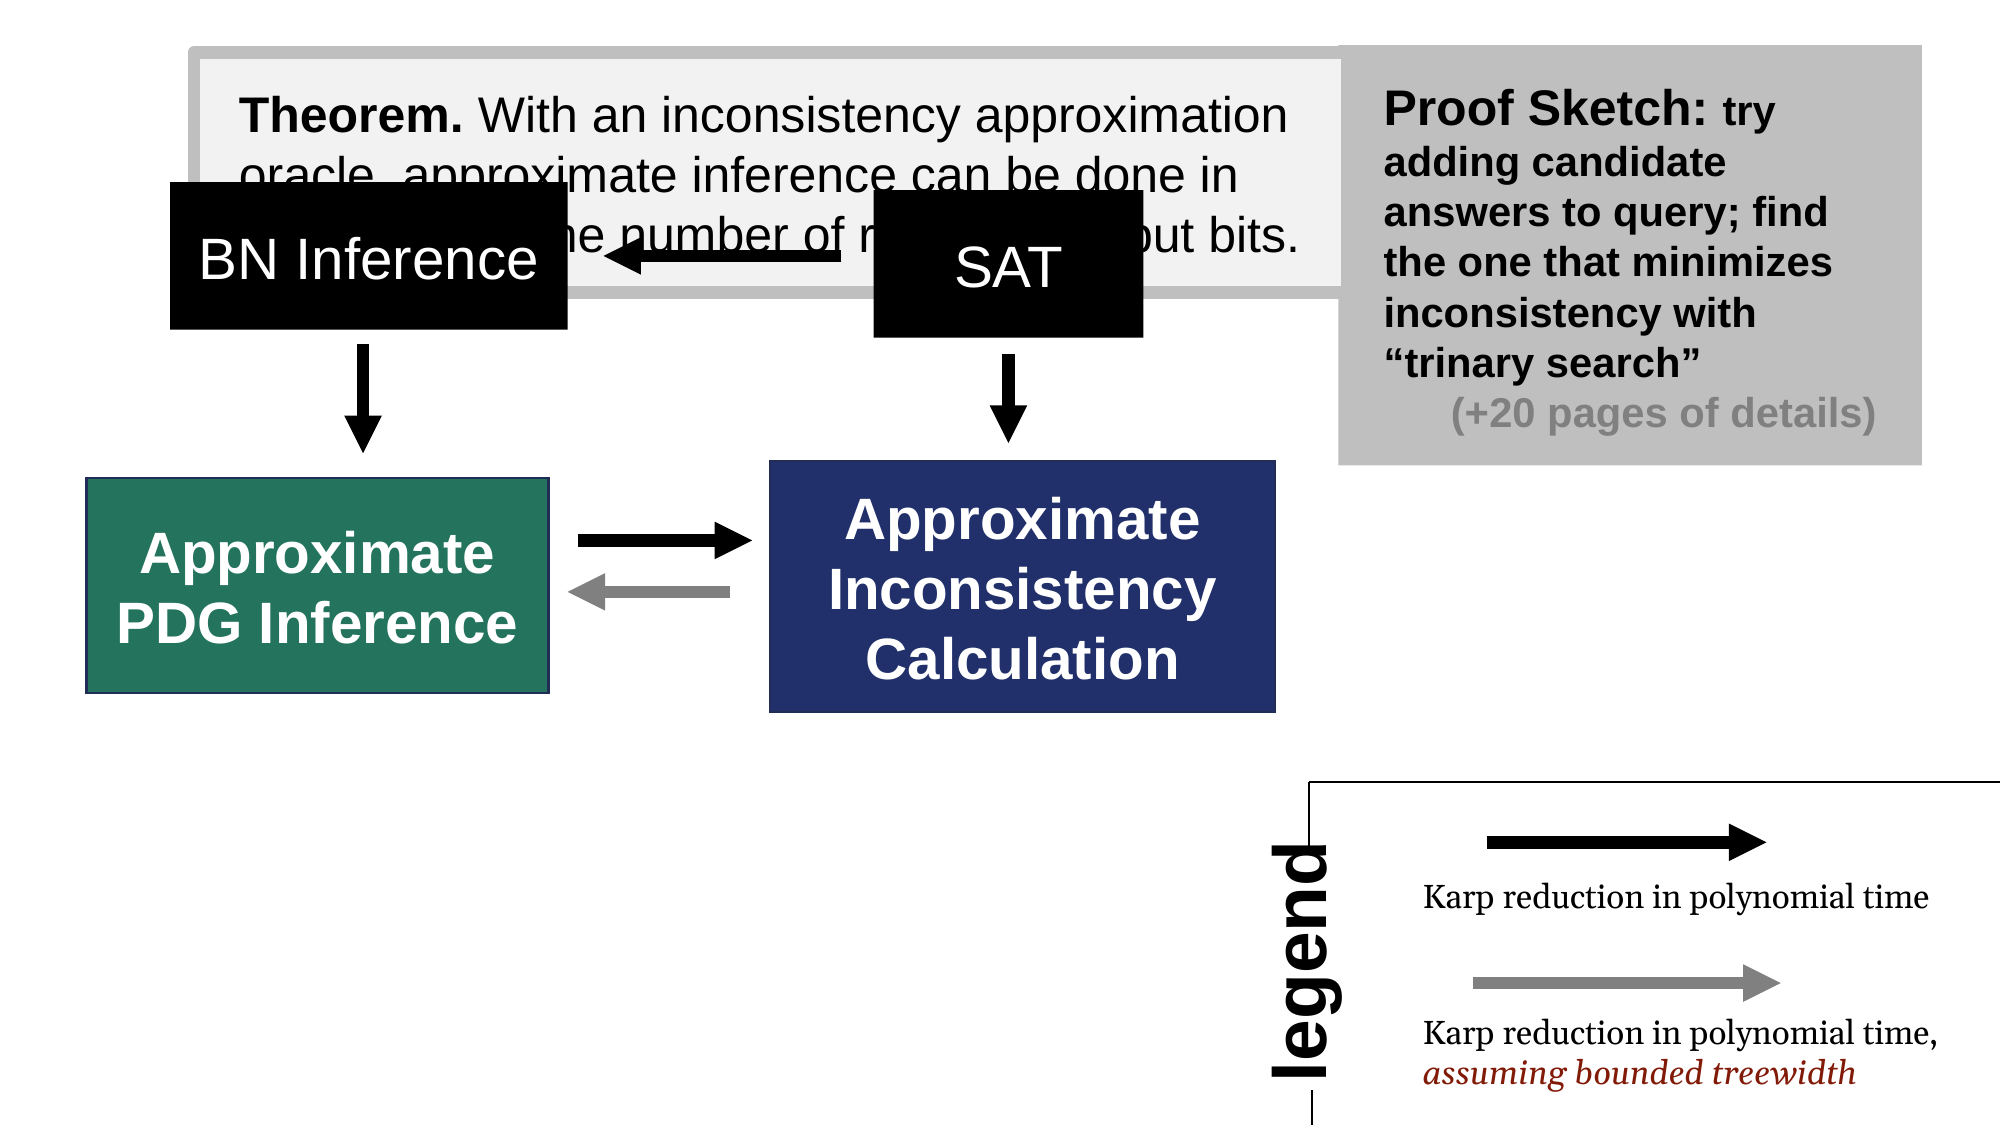

Proof Sketch: try adding candidate answers to query; find the one that minimizes inconsistency with “trinary search”
(+20 pages of details)
Theorem. With an inconsistency approximation oracle, approximate inference can be done in time linear in the number of required output bits.
BN Inference
SAT
Approximate Inconsistency Calculation
Approximate PDG Inference
legend
Karp reduction in polynomial time
Karp reduction in polynomial time, assuming bounded treewidth